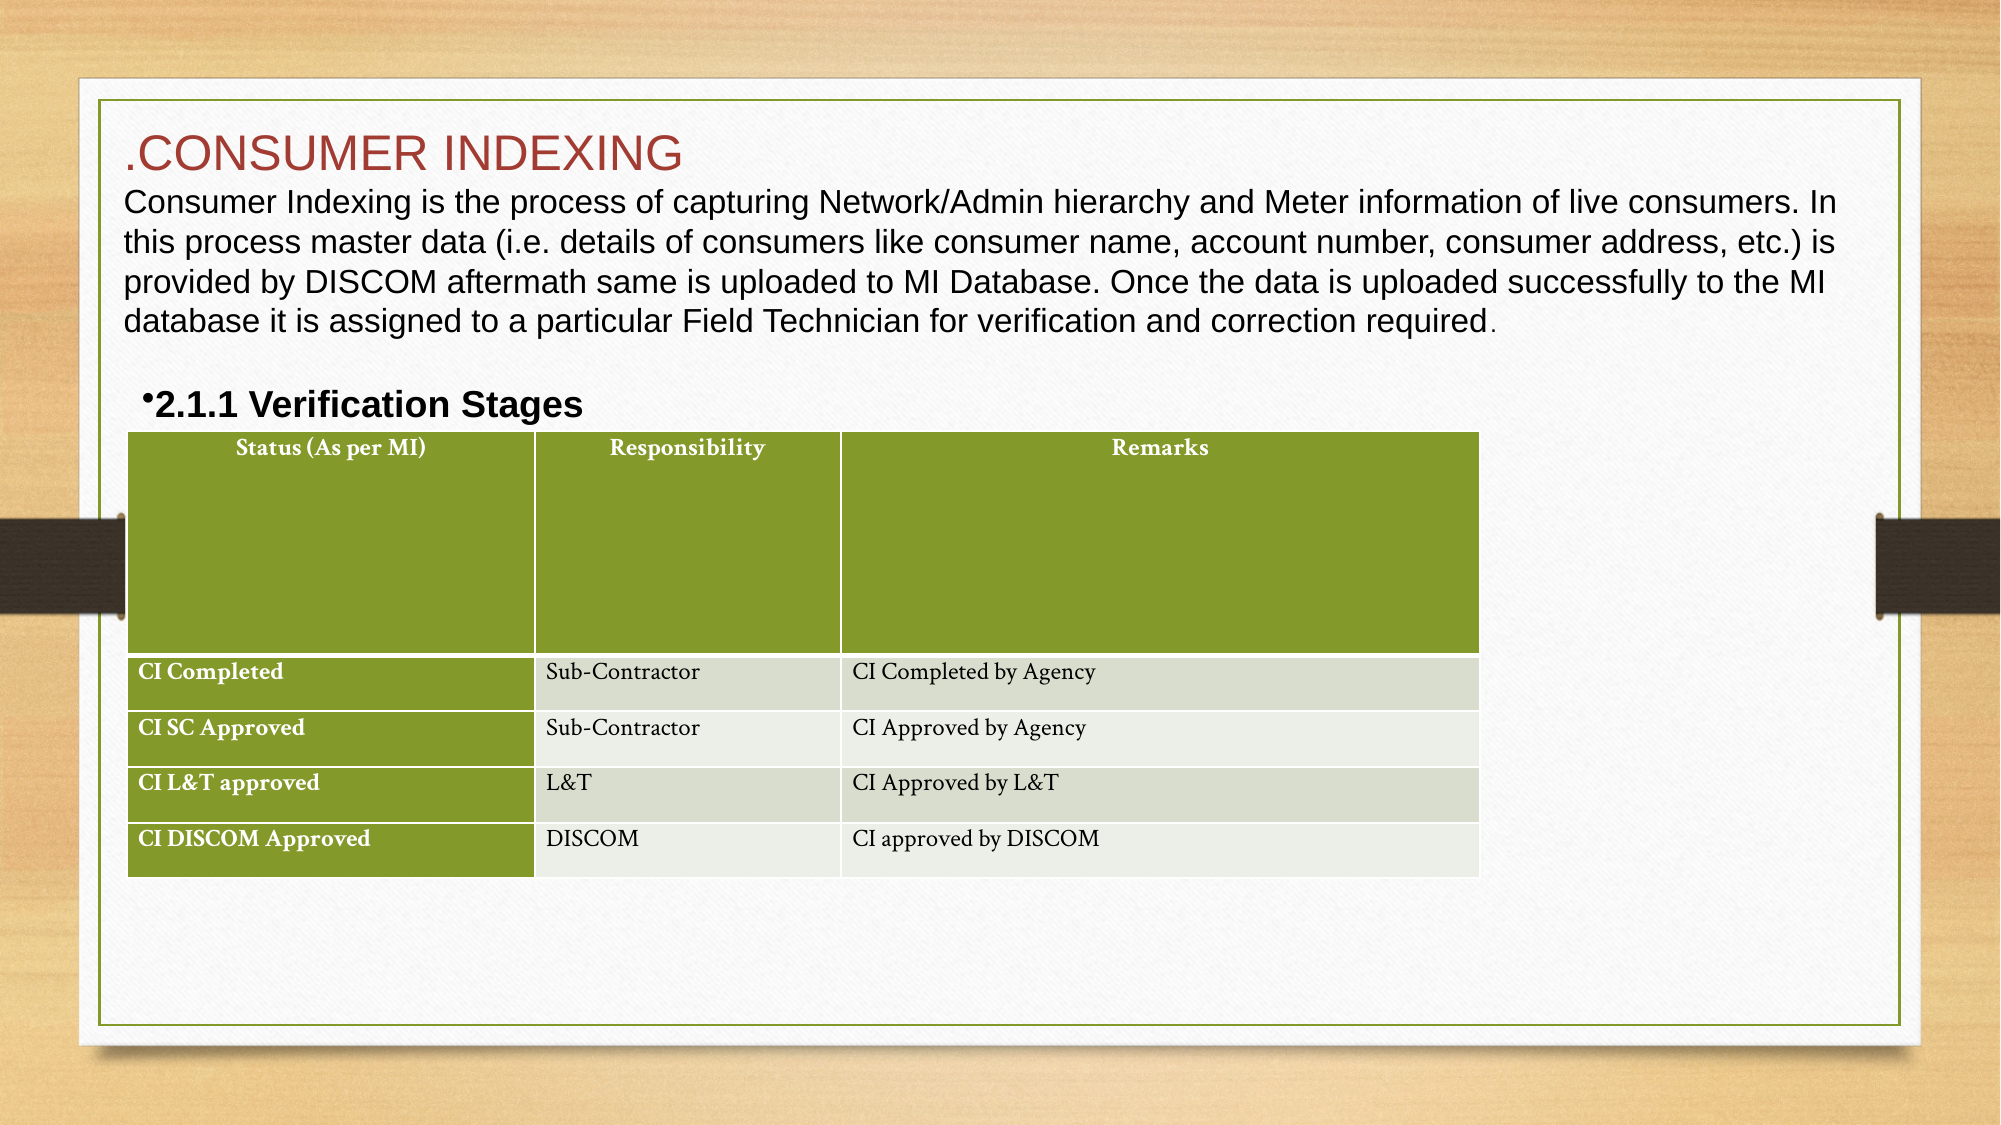

.CONSUMER INDEXING
Consumer Indexing is the process of capturing Network/Admin hierarchy and Meter information of live consumers. In this process master data (i.e. details of consumers like consumer name, account number, consumer address, etc.) is provided by DISCOM aftermath same is uploaded to MI Database. Once the data is uploaded successfully to the MI database it is assigned to a particular Field Technician for verification and correction required.

2.1.1 Verification Stages
| Status (As per MI) | Responsibility | Remarks |
| --- | --- | --- |
| CI Completed | Sub-Contractor | CI Completed by Agency |
| CI SC Approved | Sub-Contractor | CI Approved by Agency |
| CI L&T approved | L&T | CI Approved by L&T |
| CI DISCOM Approved | DISCOM | CI approved by DISCOM |